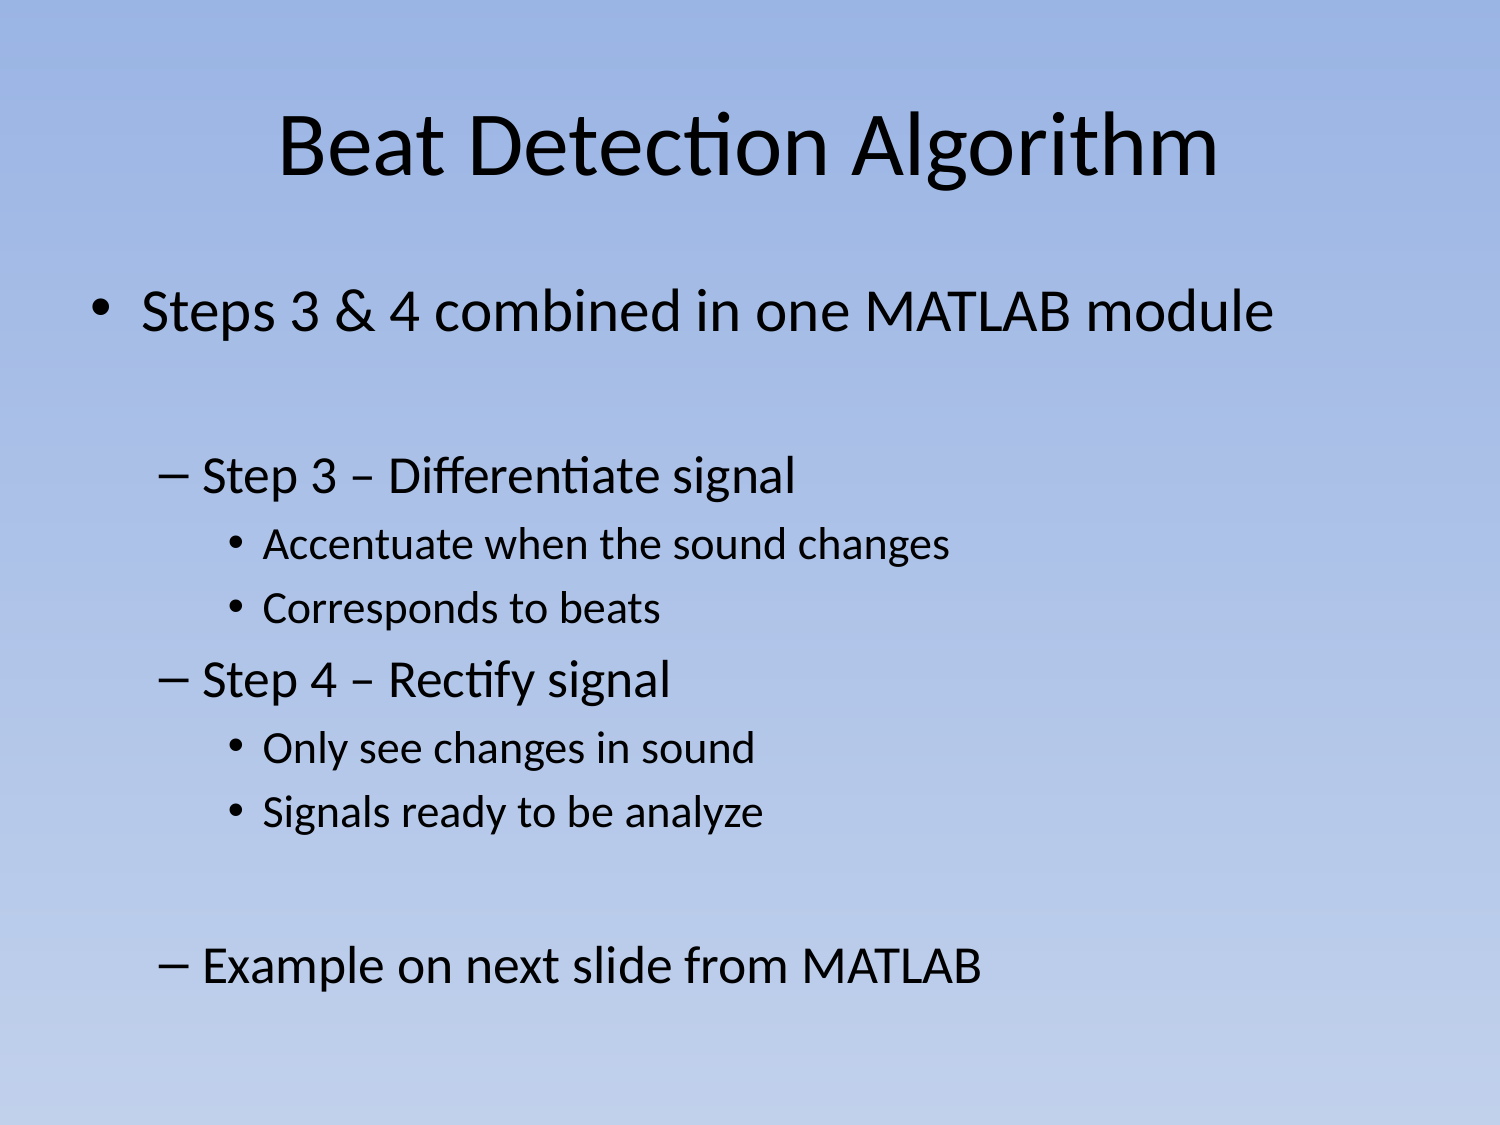

# Beat Detection Algorithm
Steps 3 & 4 combined in one MATLAB module

Step 3 – Differentiate signal
Accentuate when the sound changes
Corresponds to beats
Step 4 – Rectify signal
Only see changes in sound
Signals ready to be analyze

Example on next slide from MATLAB